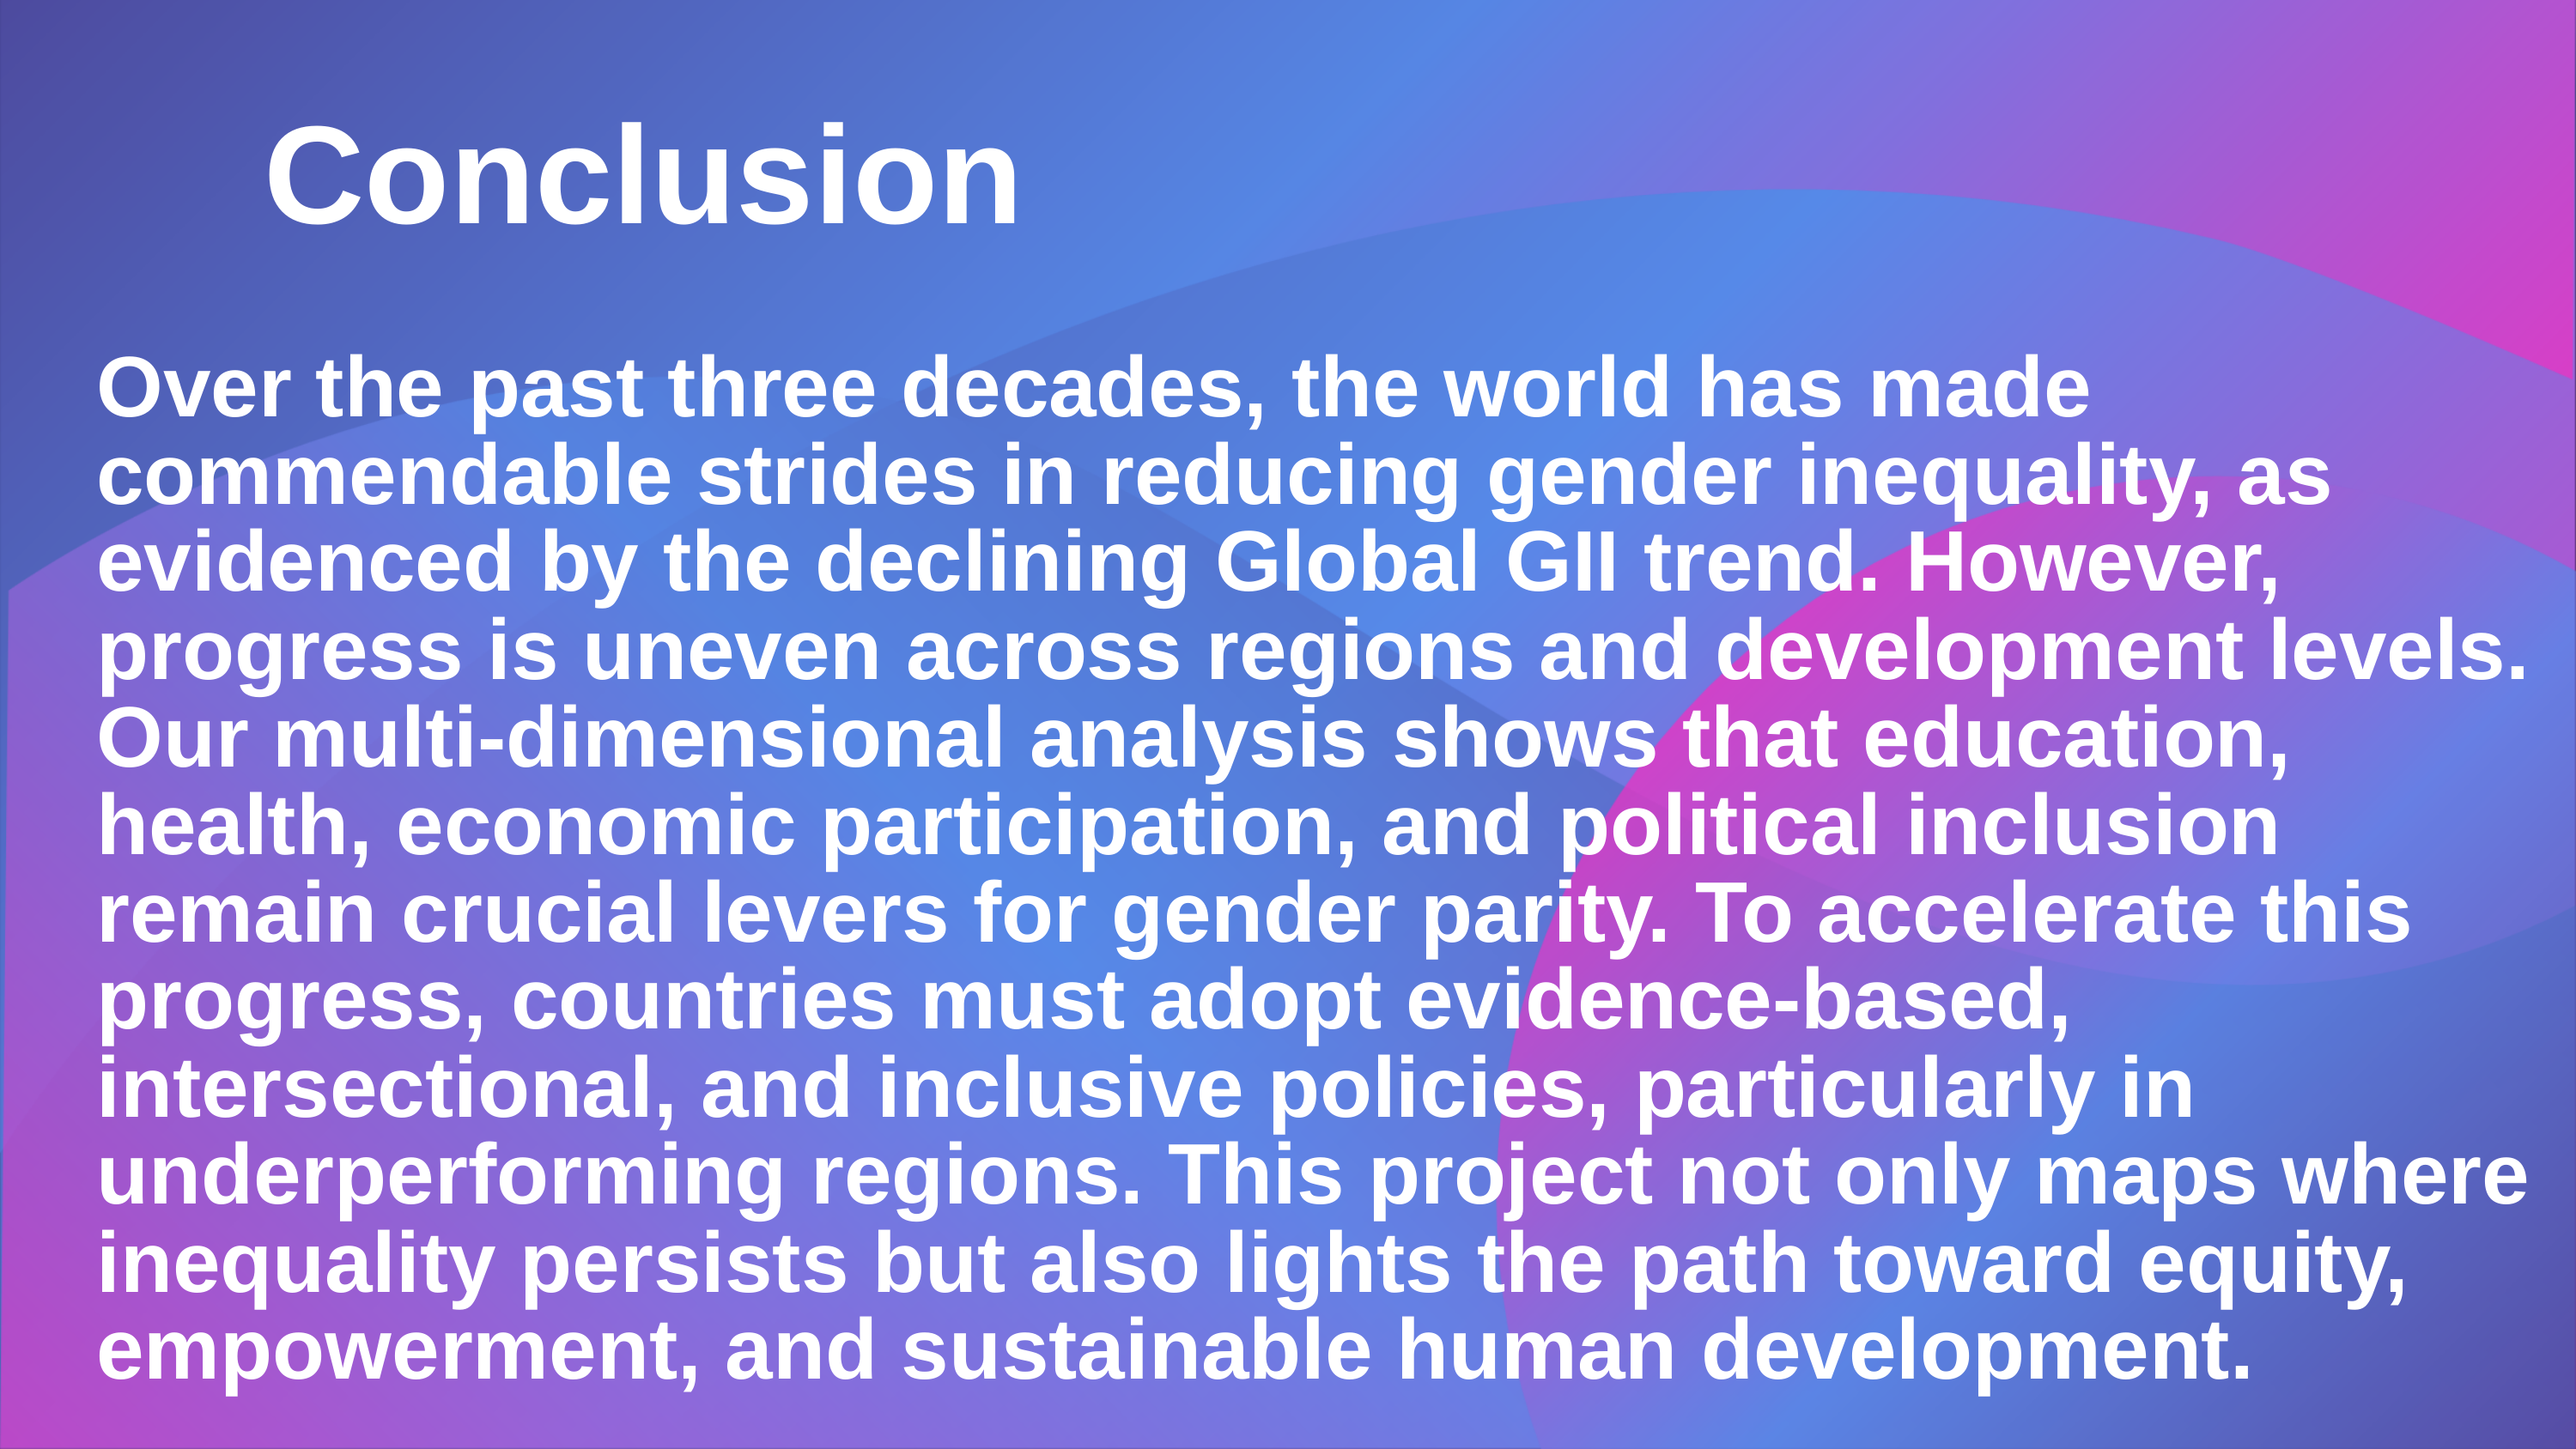

Conclusion
Over the past three decades, the world has made commendable strides in reducing gender inequality, as evidenced by the declining Global GII trend. However, progress is uneven across regions and development levels. Our multi-dimensional analysis shows that education, health, economic participation, and political inclusion remain crucial levers for gender parity. To accelerate this progress, countries must adopt evidence-based, intersectional, and inclusive policies, particularly in underperforming regions. This project not only maps where inequality persists but also lights the path toward equity, empowerment, and sustainable human development.